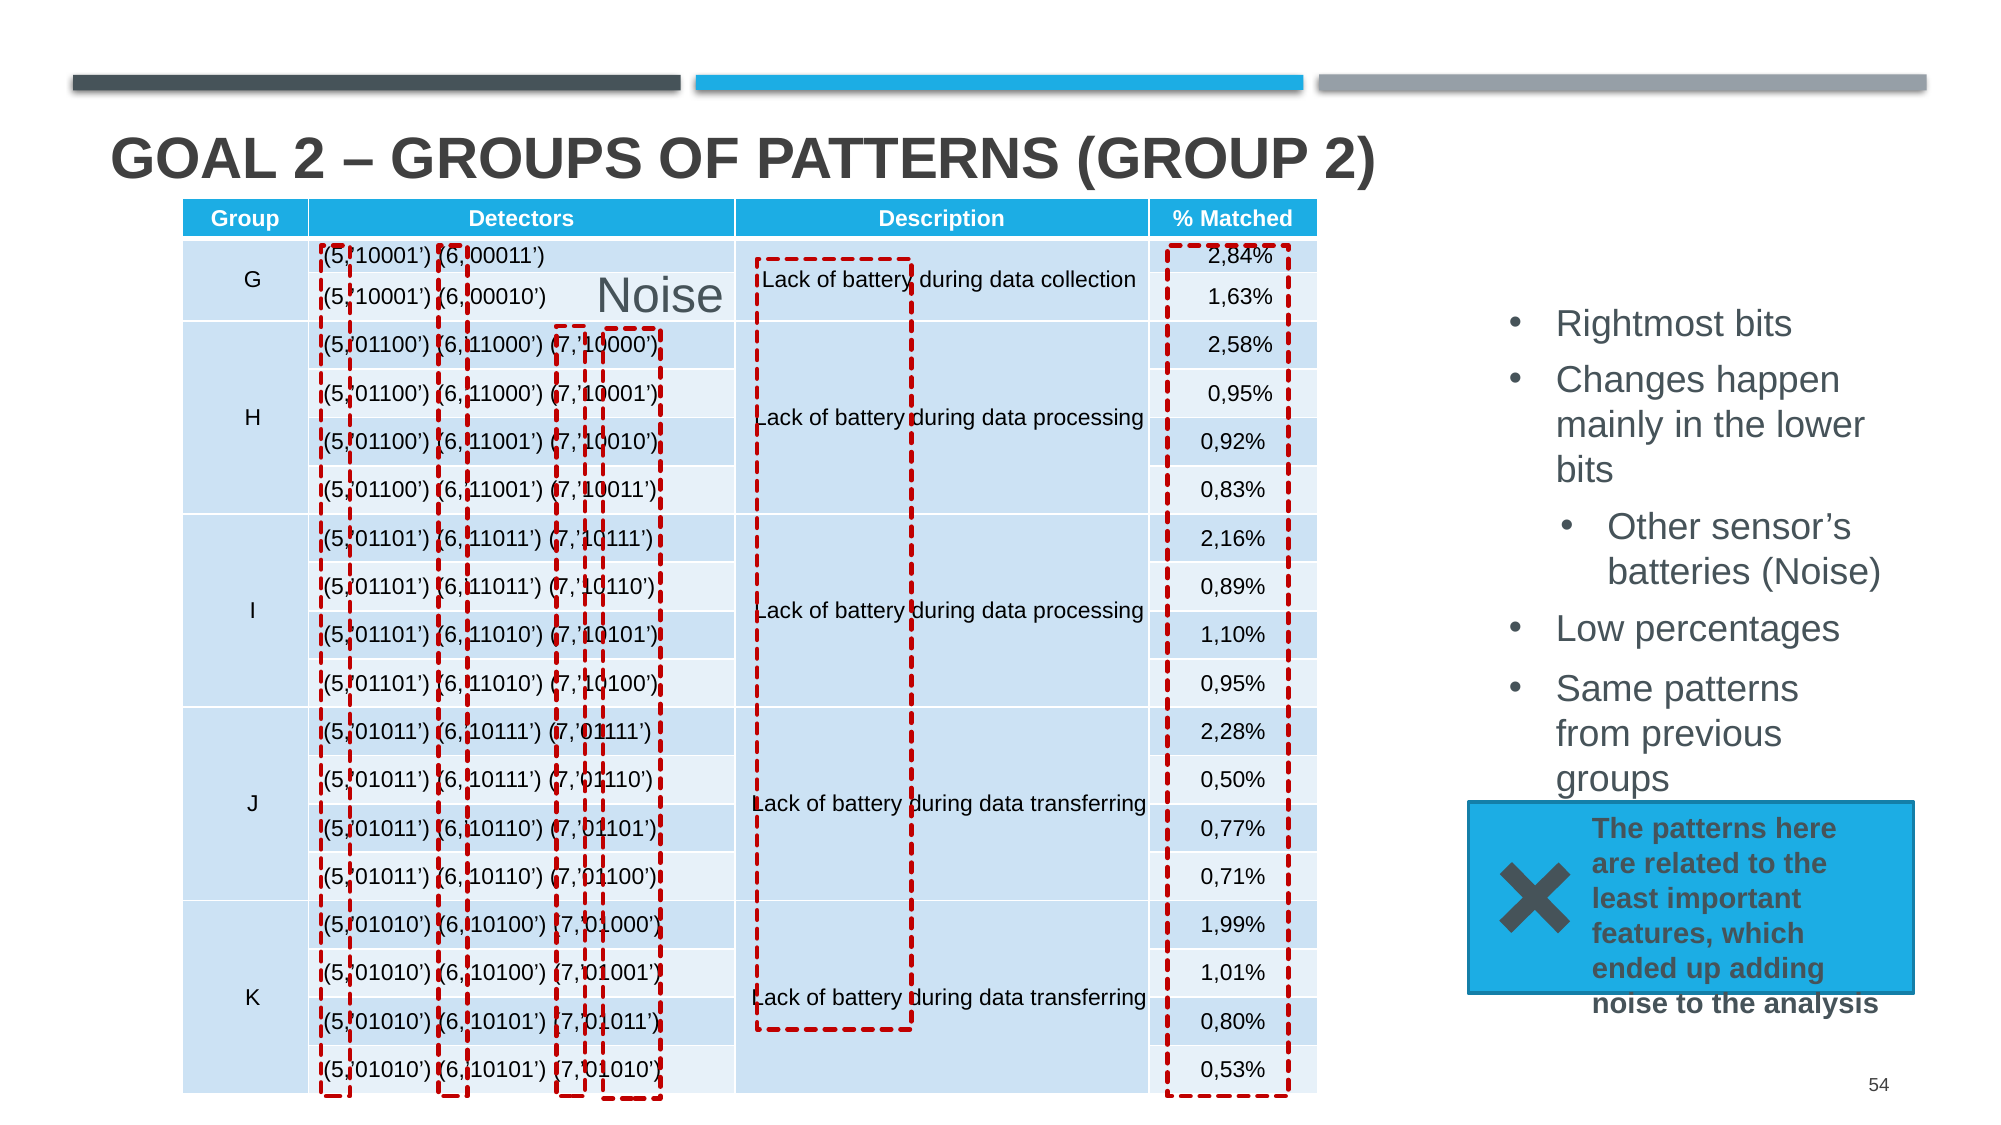

Goal 2 – Groups of patterns (Group 2)
| Group | Detectors | Description | % Matched |
| --- | --- | --- | --- |
| G | (5,’10001’) (6,’00011’) | Lack of battery during data collection | 2,84% |
|  | (5,’10001’) (6,’00010’) |  | 1,63% |
| H | (5,’01100’) (6,’11000’) (7,’10000’) | Lack of battery during data processing | 2,58% |
|  | (5,’01100’) (6,’11000’) (7,’10001’) |  | 0,95% |
|  | (5,’01100’) (6,’11001’) (7,’10010’) |  | 0,92% |
|  | (5,’01100’) (6,’11001’) (7,’10011’) |  | 0,83% |
| I | (5,’01101’) (6,’11011’) (7,’10111’) | Lack of battery during data processing | 2,16% |
|  | (5,’01101’) (6,’11011’) (7,’10110’) |  | 0,89% |
|  | (5,’01101’) (6,’11010’) (7,’10101’) |  | 1,10% |
|  | (5,’01101’) (6,’11010’) (7,’10100’) |  | 0,95% |
| J | (5,’01011’) (6,’10111’) (7,’01111’) | Lack of battery during data transferring | 2,28% |
|  | (5,’01011’) (6,’10111’) (7,’01110’) |  | 0,50% |
|  | (5,’01011’) (6,’10110’) (7,’01101’) |  | 0,77% |
|  | (5,’01011’) (6,’10110’) (7,’01100’) |  | 0,71% |
| K | (5,’01010’) (6,’10100’) (7,’01000’) | Lack of battery during data transferring | 1,99% |
|  | (5,’01010’) (6,’10100’) (7,’01001’) |  | 1,01% |
|  | (5,’01010’) (6,’10101’) (7,’01011’) |  | 0,80% |
|  | (5,’01010’) (6,’10101’) (7,’01010’) |  | 0,53% |

Noise
Rightmost bits

Changes happen mainly in the lower bits
Other sensor’s batteries (Noise)
Low percentages
Same patterns from previous groups

The patterns here are related to the least important features, which ended up adding noise to the analysis

54